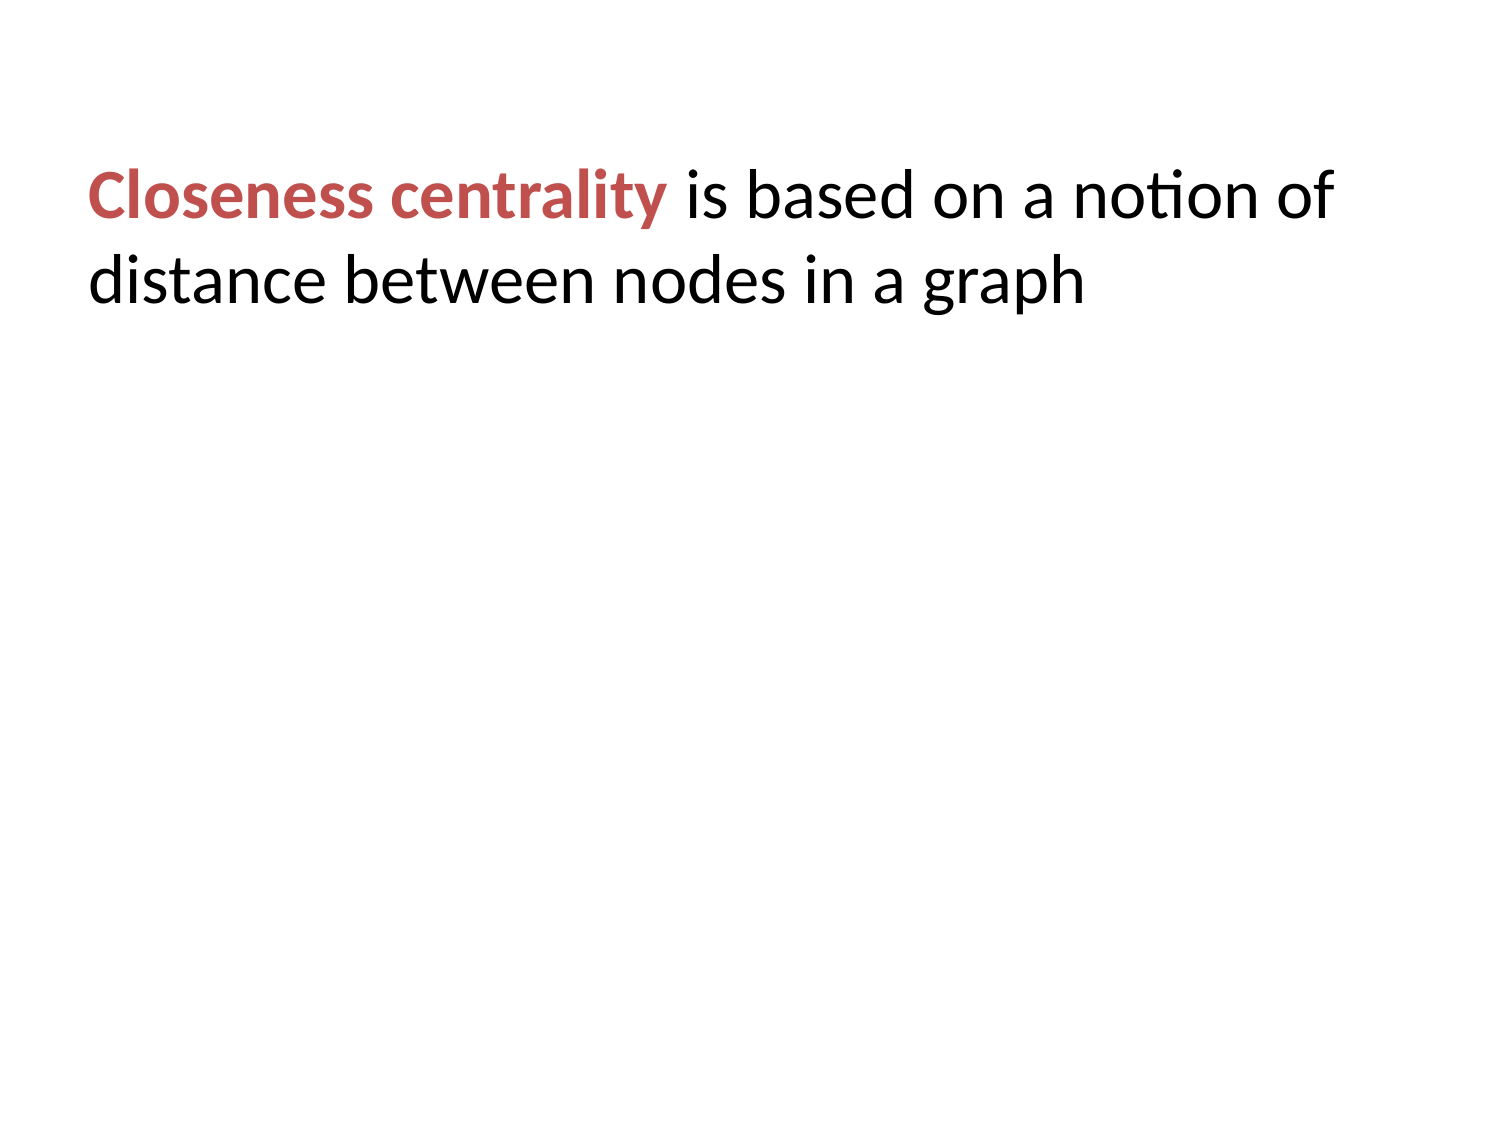

# Closeness centrality is based on a notion of distance between nodes in a graph